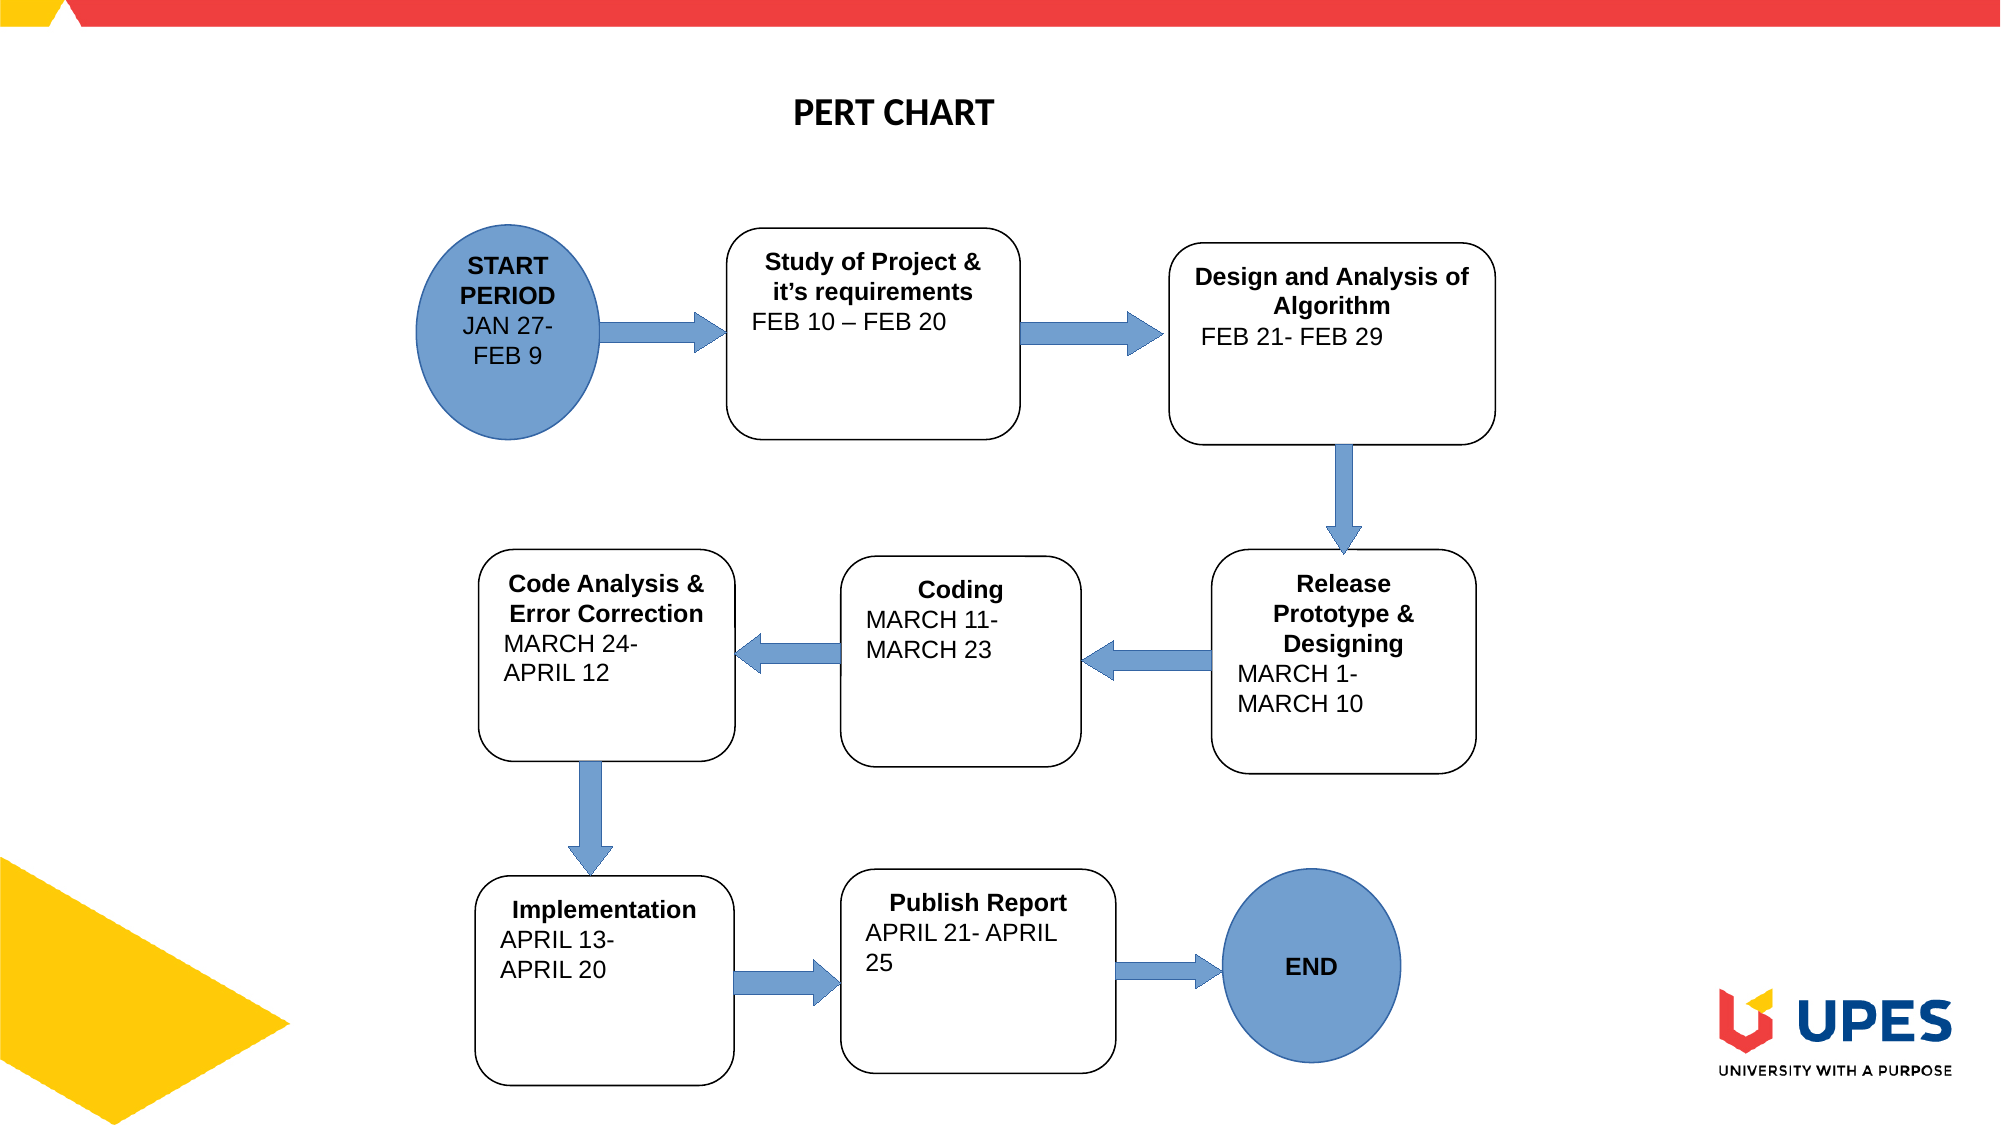

PERT CHART
START PERIOD
JAN 27-FEB 9

Study of Project & it’s requirements
FEB 10 – FEB 20
Design and Analysis of Algorithm
 FEB 21- FEB 29

Code Analysis & Error Correction
MARCH 24-
APRIL 12
Release Prototype & Designing
MARCH 1-
MARCH 10
Coding
MARCH 11-MARCH 23

END
Publish Report
APRIL 21- APRIL 25
Implementation
APRIL 13-
APRIL 20